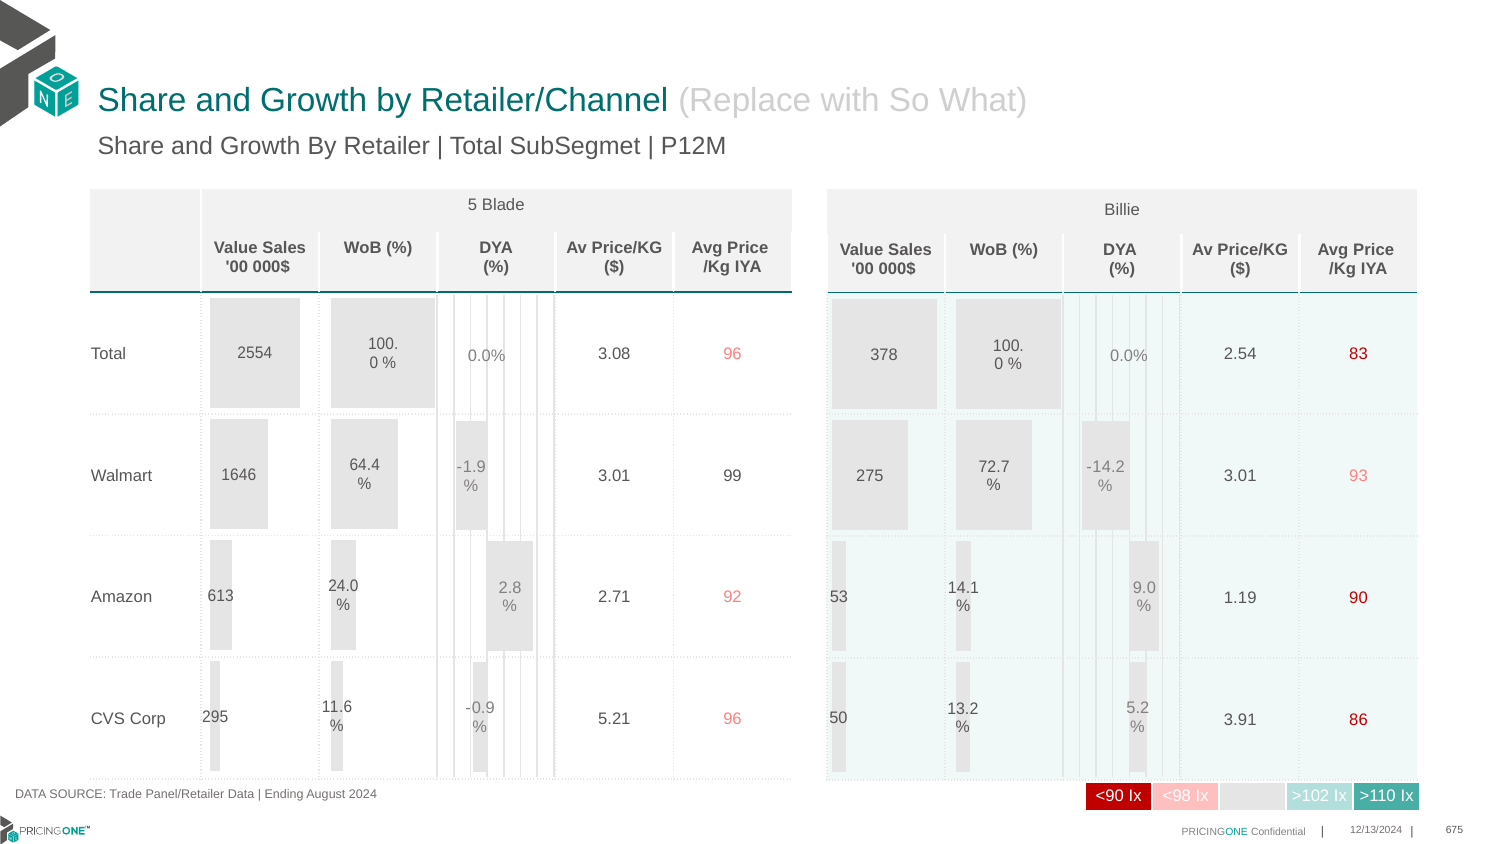

# Share and Growth by Retailer/Channel (Replace with So What)
Share and Growth By Retailer | Total SubSegmet | P12M
|  | 5 Blade | Total Category |  |  |  |
| --- | --- | --- | --- | --- | --- |
|  | Value Sales '00 000$ | WoB (%) | DYA (%) | Av Price/KG ($) | Avg Price /Kg IYA |
| Total |  |  |  | 3.08 | 96 |
| Walmart |  |  |  | 3.01 | 99 |
| Amazon |  |  |  | 2.71 | 92 |
| CVS Corp |  |  |  | 5.21 | 96 |
| Billie | Client |  |  |  |
| --- | --- | --- | --- | --- |
| Value Sales '00 000$ | WoB (%) | DYA (%) | Av Price/KG ($) | Avg Price /Kg IYA |
|  |  |  | 2.54 | 83 |
|  |  |  | 3.01 | 93 |
|  |  |  | 1.19 | 90 |
|  |  |  | 3.91 | 86 |

### Chart

| Category | Value Sales |
|---|---|
| Grand Total | 255371581.0 |
| Walmart | 164558286.0 |
| Amazon | 61267196.0 |
| CVS Corp | 29546099.0 |

### Chart

| Category | Trade WoB % |
|---|---|
| Grand Total | 1.0 |
| Walmart | 0.6443876227558775 |
| Amazon | 0.2399139158714767 |
| CVS Corp | 0.11569846137264585 |

### Chart

| Category | Value Sales |
|---|---|
| Grand Total | 37804643.0 |
| Walmart | 27479128.0 |
| Amazon | 5329895.0 |
| CVS Corp | 4995620.0 |

### Chart

| Category | Trade WoB % |
|---|---|
| Grand Total | 1.0 |
| Walmart | 0.7268717760408424 |
| Amazon | 0.14098519591892456 |
| CVS Corp | 0.13214302804023303 |

### Chart

| Category | Trade WoB % DYA |
|---|---|
| Grand Total | 0.0 |
| Walmart | -0.018976593341840764 |
| Amazon | 0.02755166806656173 |
| CVS Corp | -0.008575074724721021 |

### Chart

| Category | Trade WoB % DYA |
|---|---|
| Grand Total | 0.0 |
| Walmart | -0.14219360189985775 |
| Amazon | 0.09042439591189547 |
| CVS Corp | 0.051769205987962294 |
DATA SOURCE: Trade Panel/Retailer Data | Ending August 2024
| <90 Ix | <98 Ix |  | >102 Ix | >110 Ix |
| --- | --- | --- | --- | --- |

12/13/2024
675